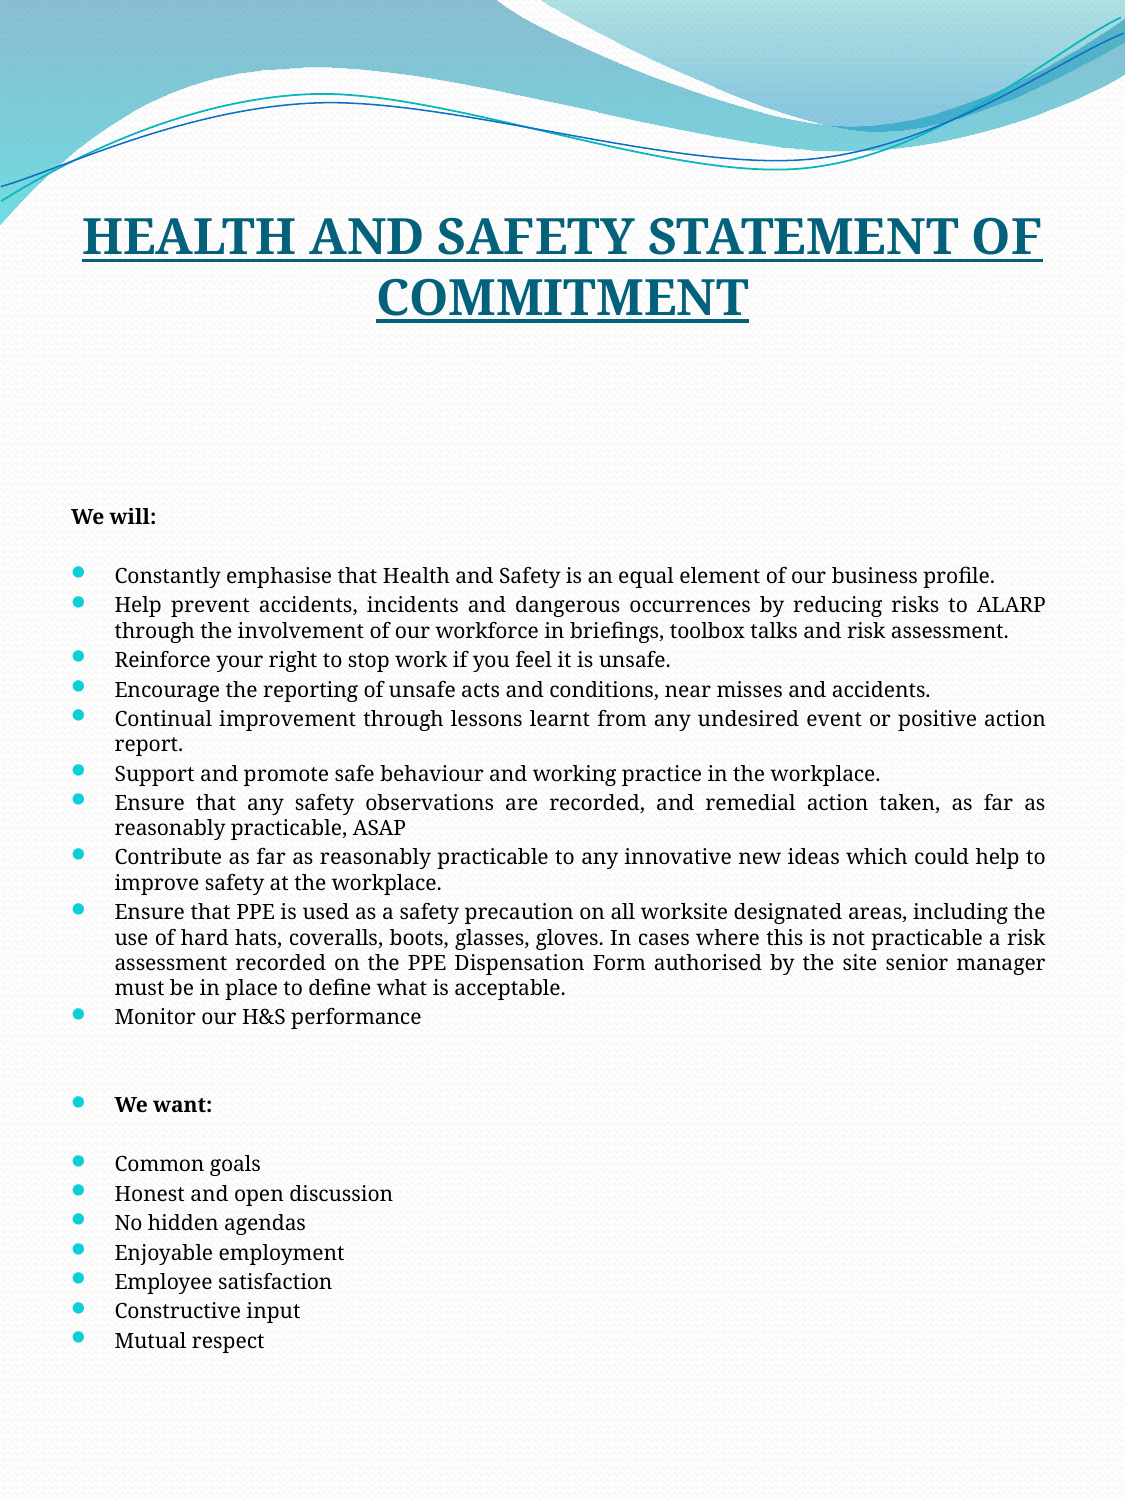

# HEALTH AND SAFETY STATEMENT OF COMMITMENT

We will:

Constantly emphasise that Health and Safety is an equal element of our business profile.
Help prevent accidents, incidents and dangerous occurrences by reducing risks to ALARP through the involvement of our workforce in briefings, toolbox talks and risk assessment.
Reinforce your right to stop work if you feel it is unsafe.
Encourage the reporting of unsafe acts and conditions, near misses and accidents.
Continual improvement through lessons learnt from any undesired event or positive action report.
Support and promote safe behaviour and working practice in the workplace.
Ensure that any safety observations are recorded, and remedial action taken, as far as reasonably practicable, ASAP
Contribute as far as reasonably practicable to any innovative new ideas which could help to improve safety at the workplace.
Ensure that PPE is used as a safety precaution on all worksite designated areas, including the use of hard hats, coveralls, boots, glasses, gloves. In cases where this is not practicable a risk assessment recorded on the PPE Dispensation Form authorised by the site senior manager must be in place to define what is acceptable.
Monitor our H&S performance

We want:

Common goals
Honest and open discussion
No hidden agendas
Enjoyable employment
Employee satisfaction
Constructive input
Mutual respect